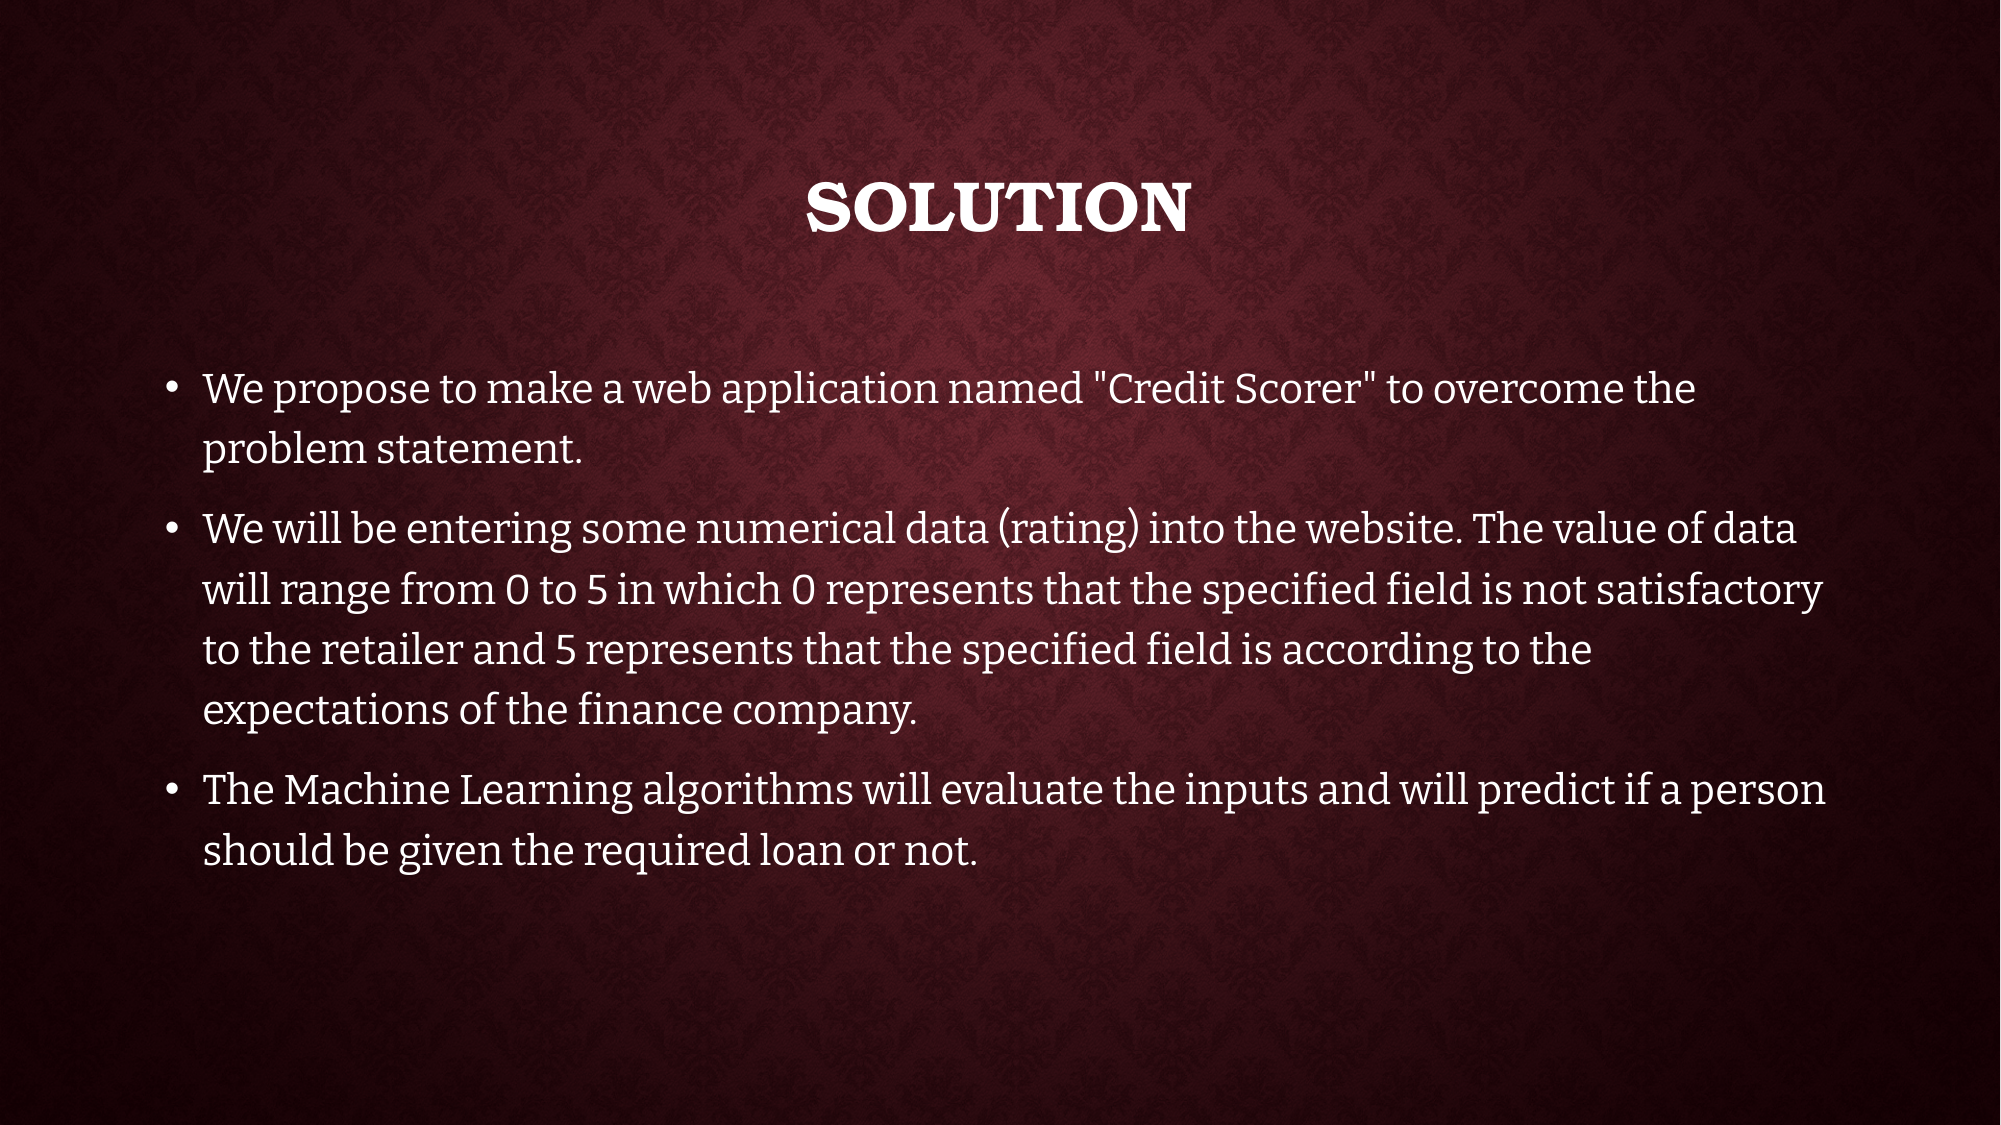

# Solution
We propose to make a web application named "Credit Scorer" to overcome the problem statement.
We will be entering some numerical data (rating) into the website. The value of data will range from 0 to 5 in which 0 represents that the specified field is not satisfactory to the retailer and 5 represents that the specified field is according to the expectations of the finance company.
The Machine Learning algorithms will evaluate the inputs and will predict if a person should be given the required loan or not.